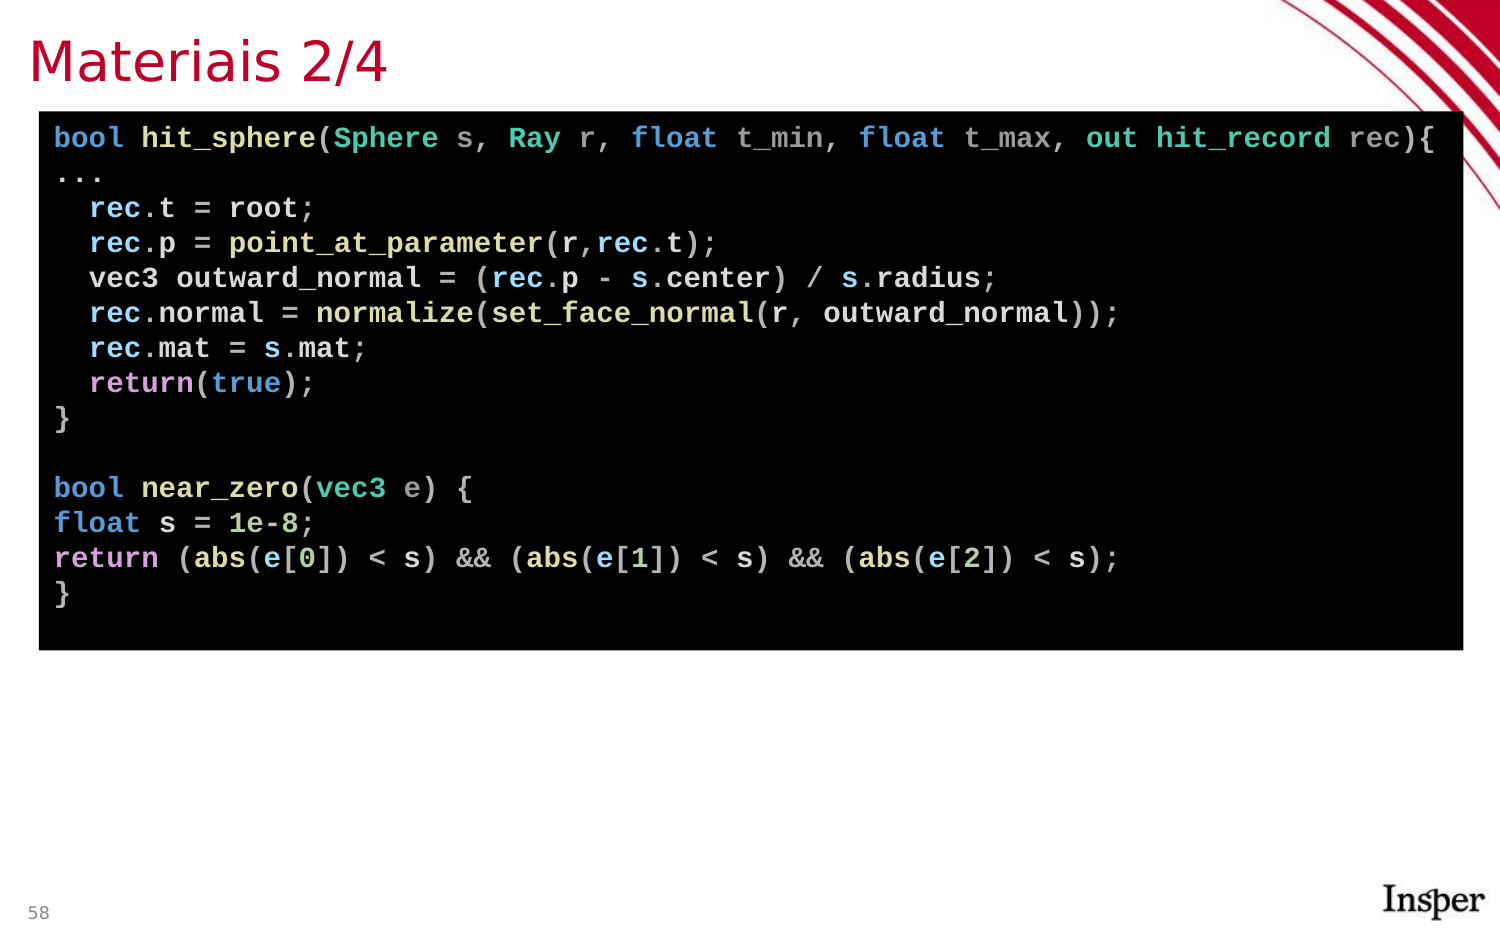

# Materiais 2/4
bool hit_sphere(Sphere s, Ray r, float t_min, float t_max, out hit_record rec){
...
  rec.t = root;
  rec.p = point_at_parameter(r,rec.t);
  vec3 outward_normal = (rec.p - s.center) / s.radius;
  rec.normal = normalize(set_face_normal(r, outward_normal));
  rec.mat = s.mat;
  return(true);
}

bool near_zero(vec3 e) {
float s = 1e-8;
return (abs(e[0]) < s) && (abs(e[1]) < s) && (abs(e[2]) < s);
}

58